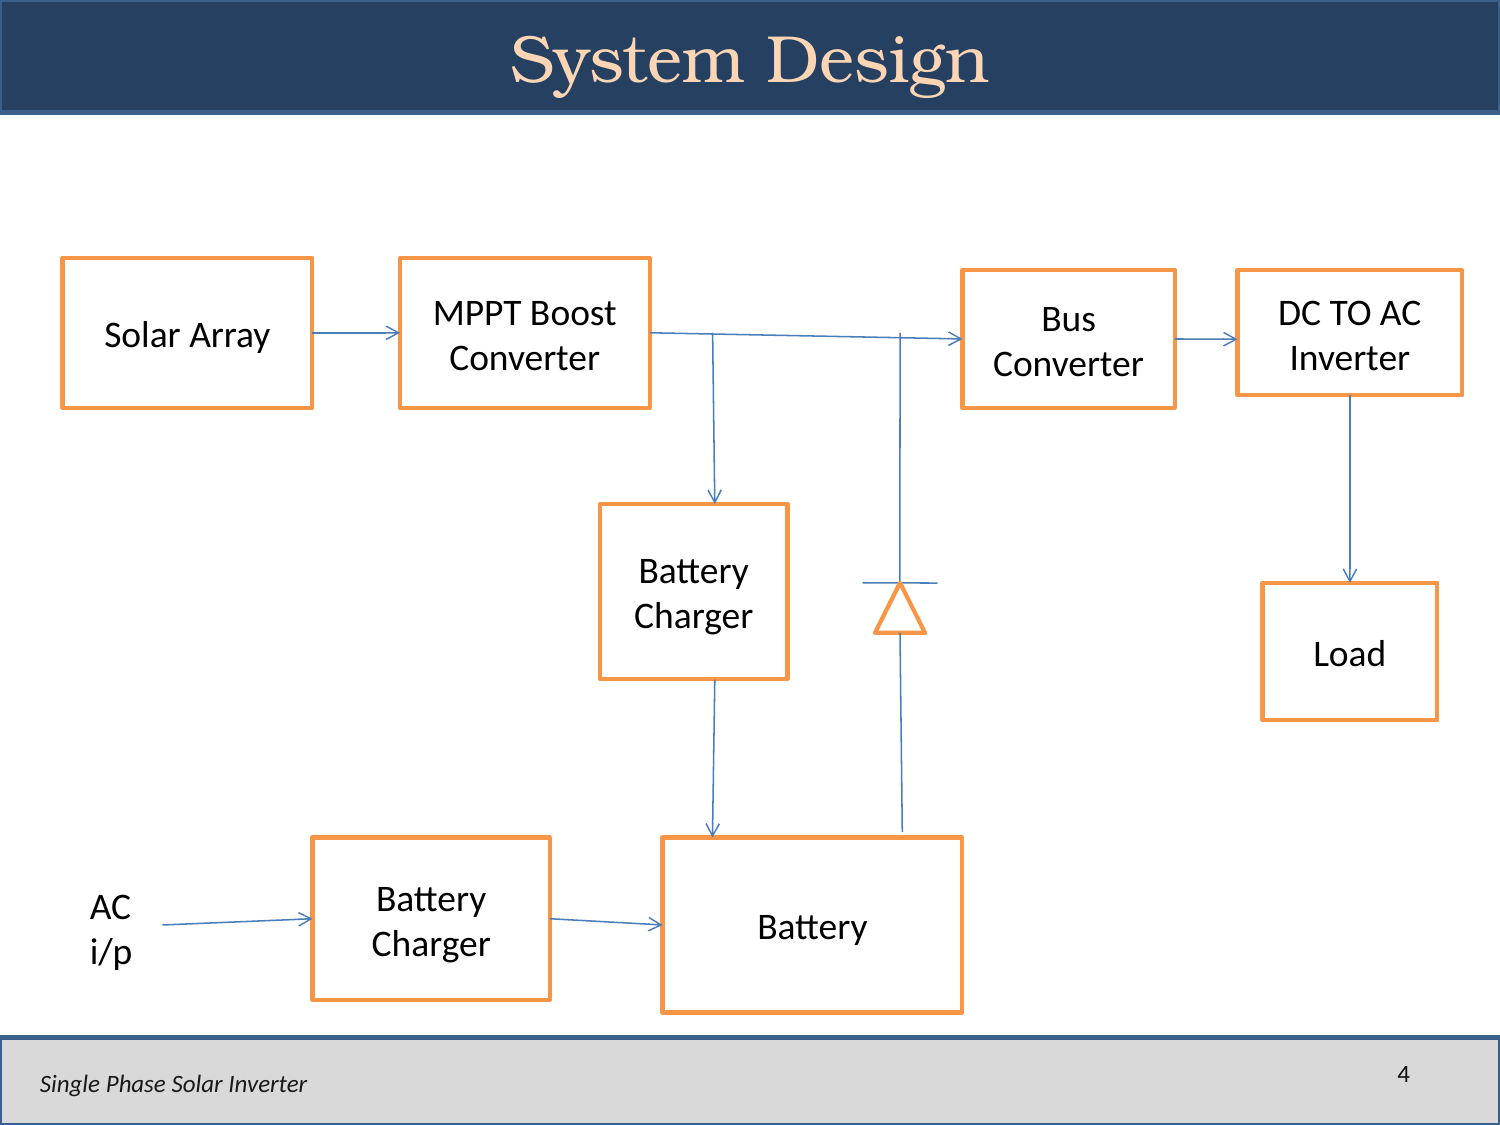

# System Design
Solar Array
MPPT Boost Converter

Bus Converter
DC TO AC Inverter
Battery Charger

Load
Battery Charger
Battery
AC i/p
4
Single Phase Solar Inverter